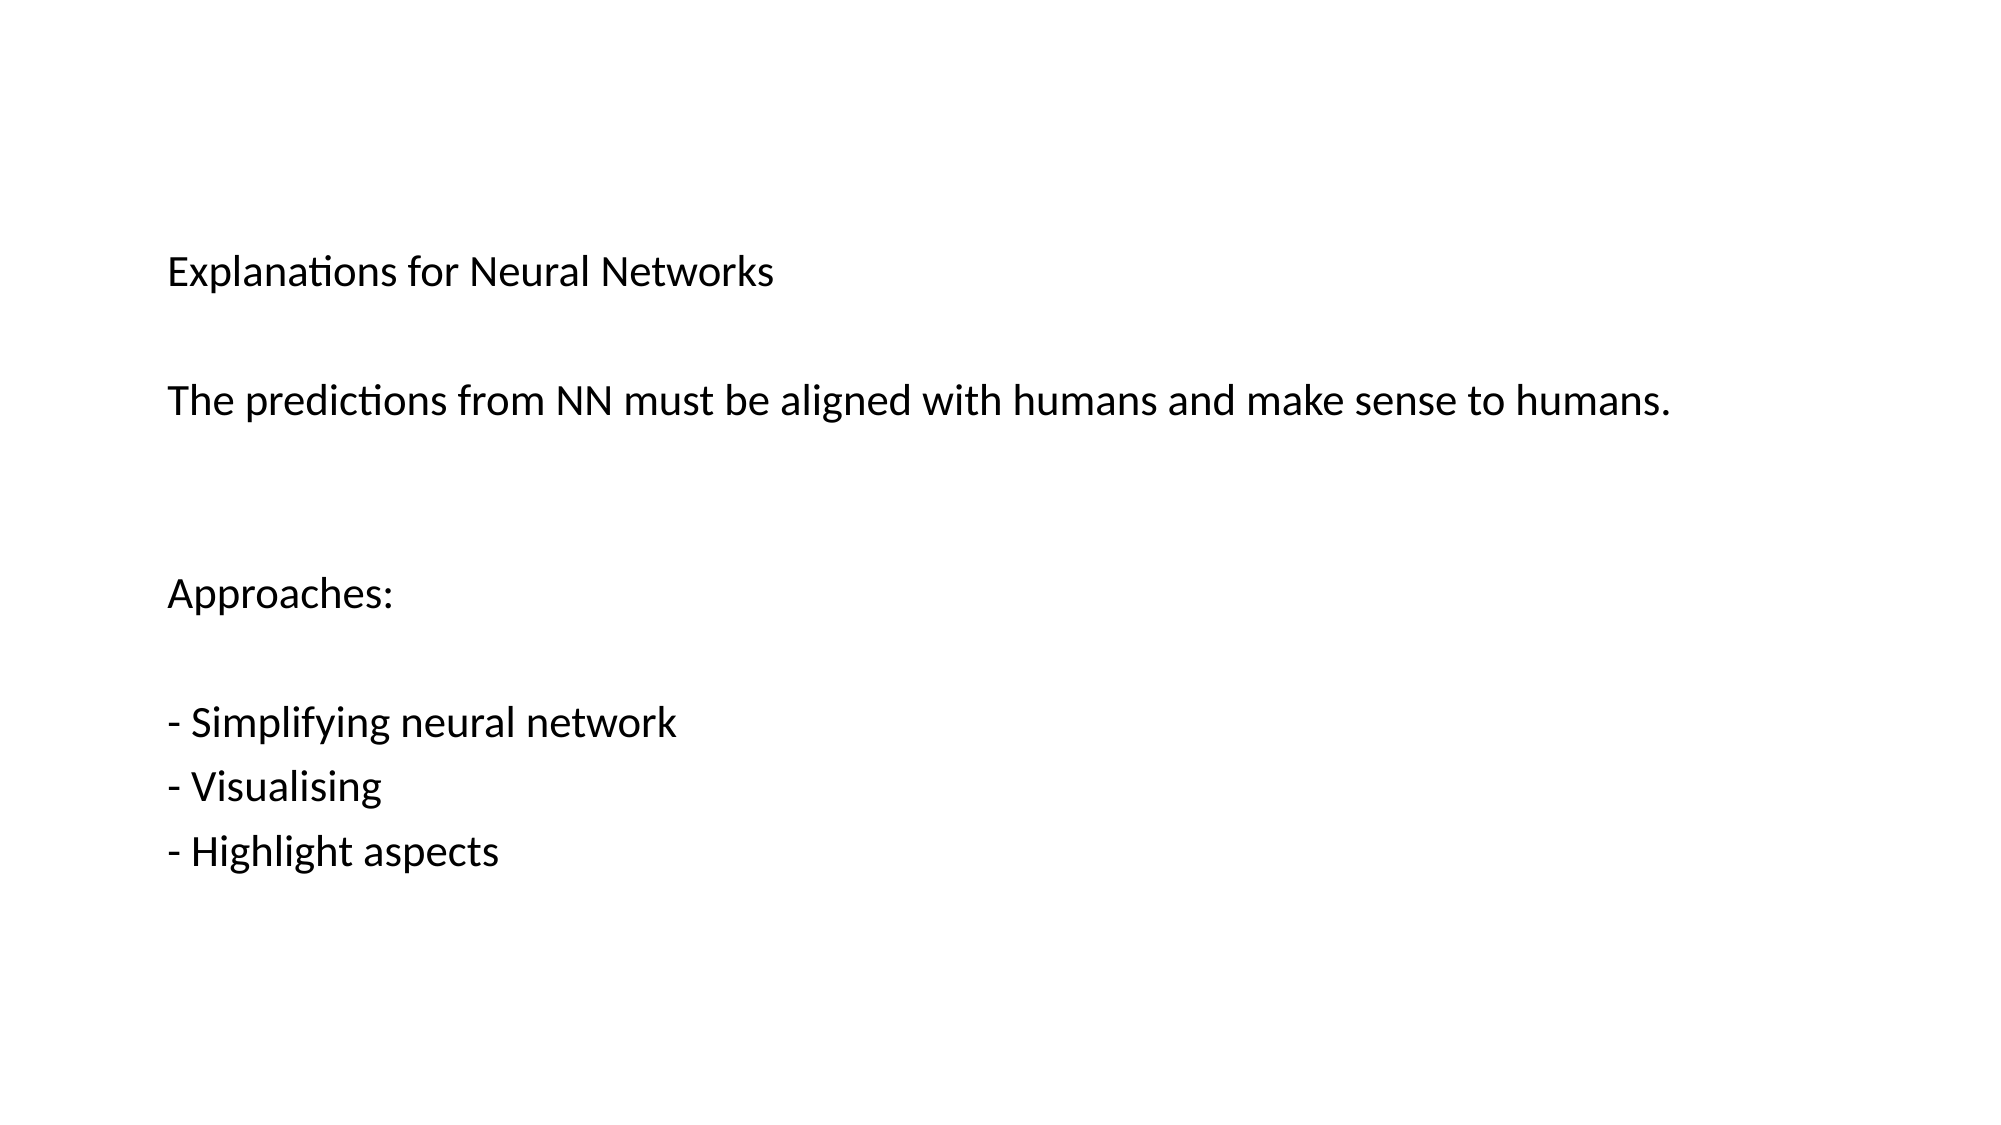

# Explanations for Neural Networks

The predictions from NN must be aligned with humans and make sense to humans.

Approaches:

- Simplifying neural network
- Visualising
- Highlight aspects